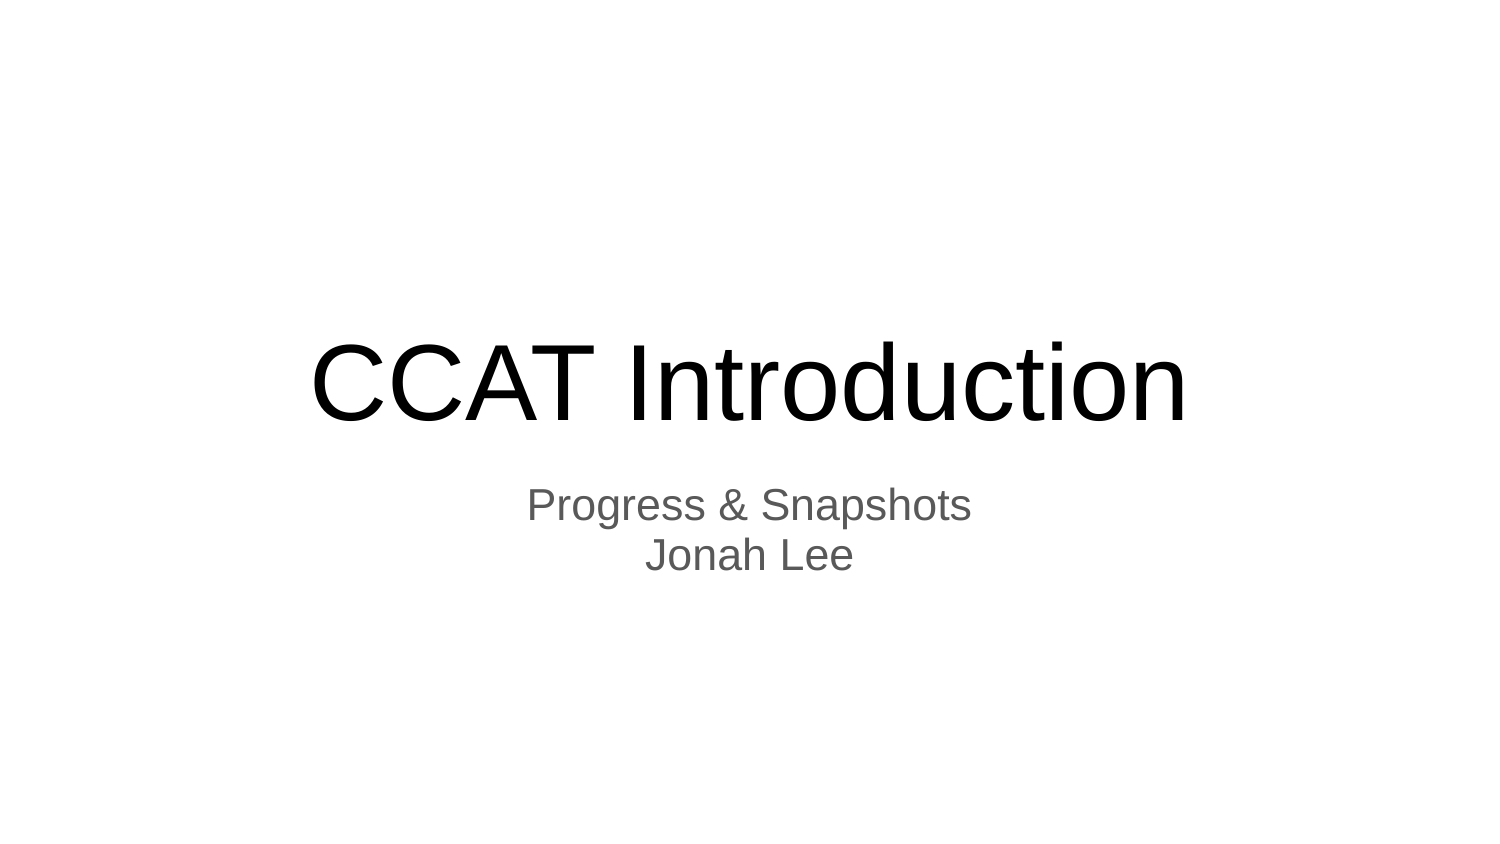

# CCAT Introduction
Progress & Snapshots
Jonah Lee